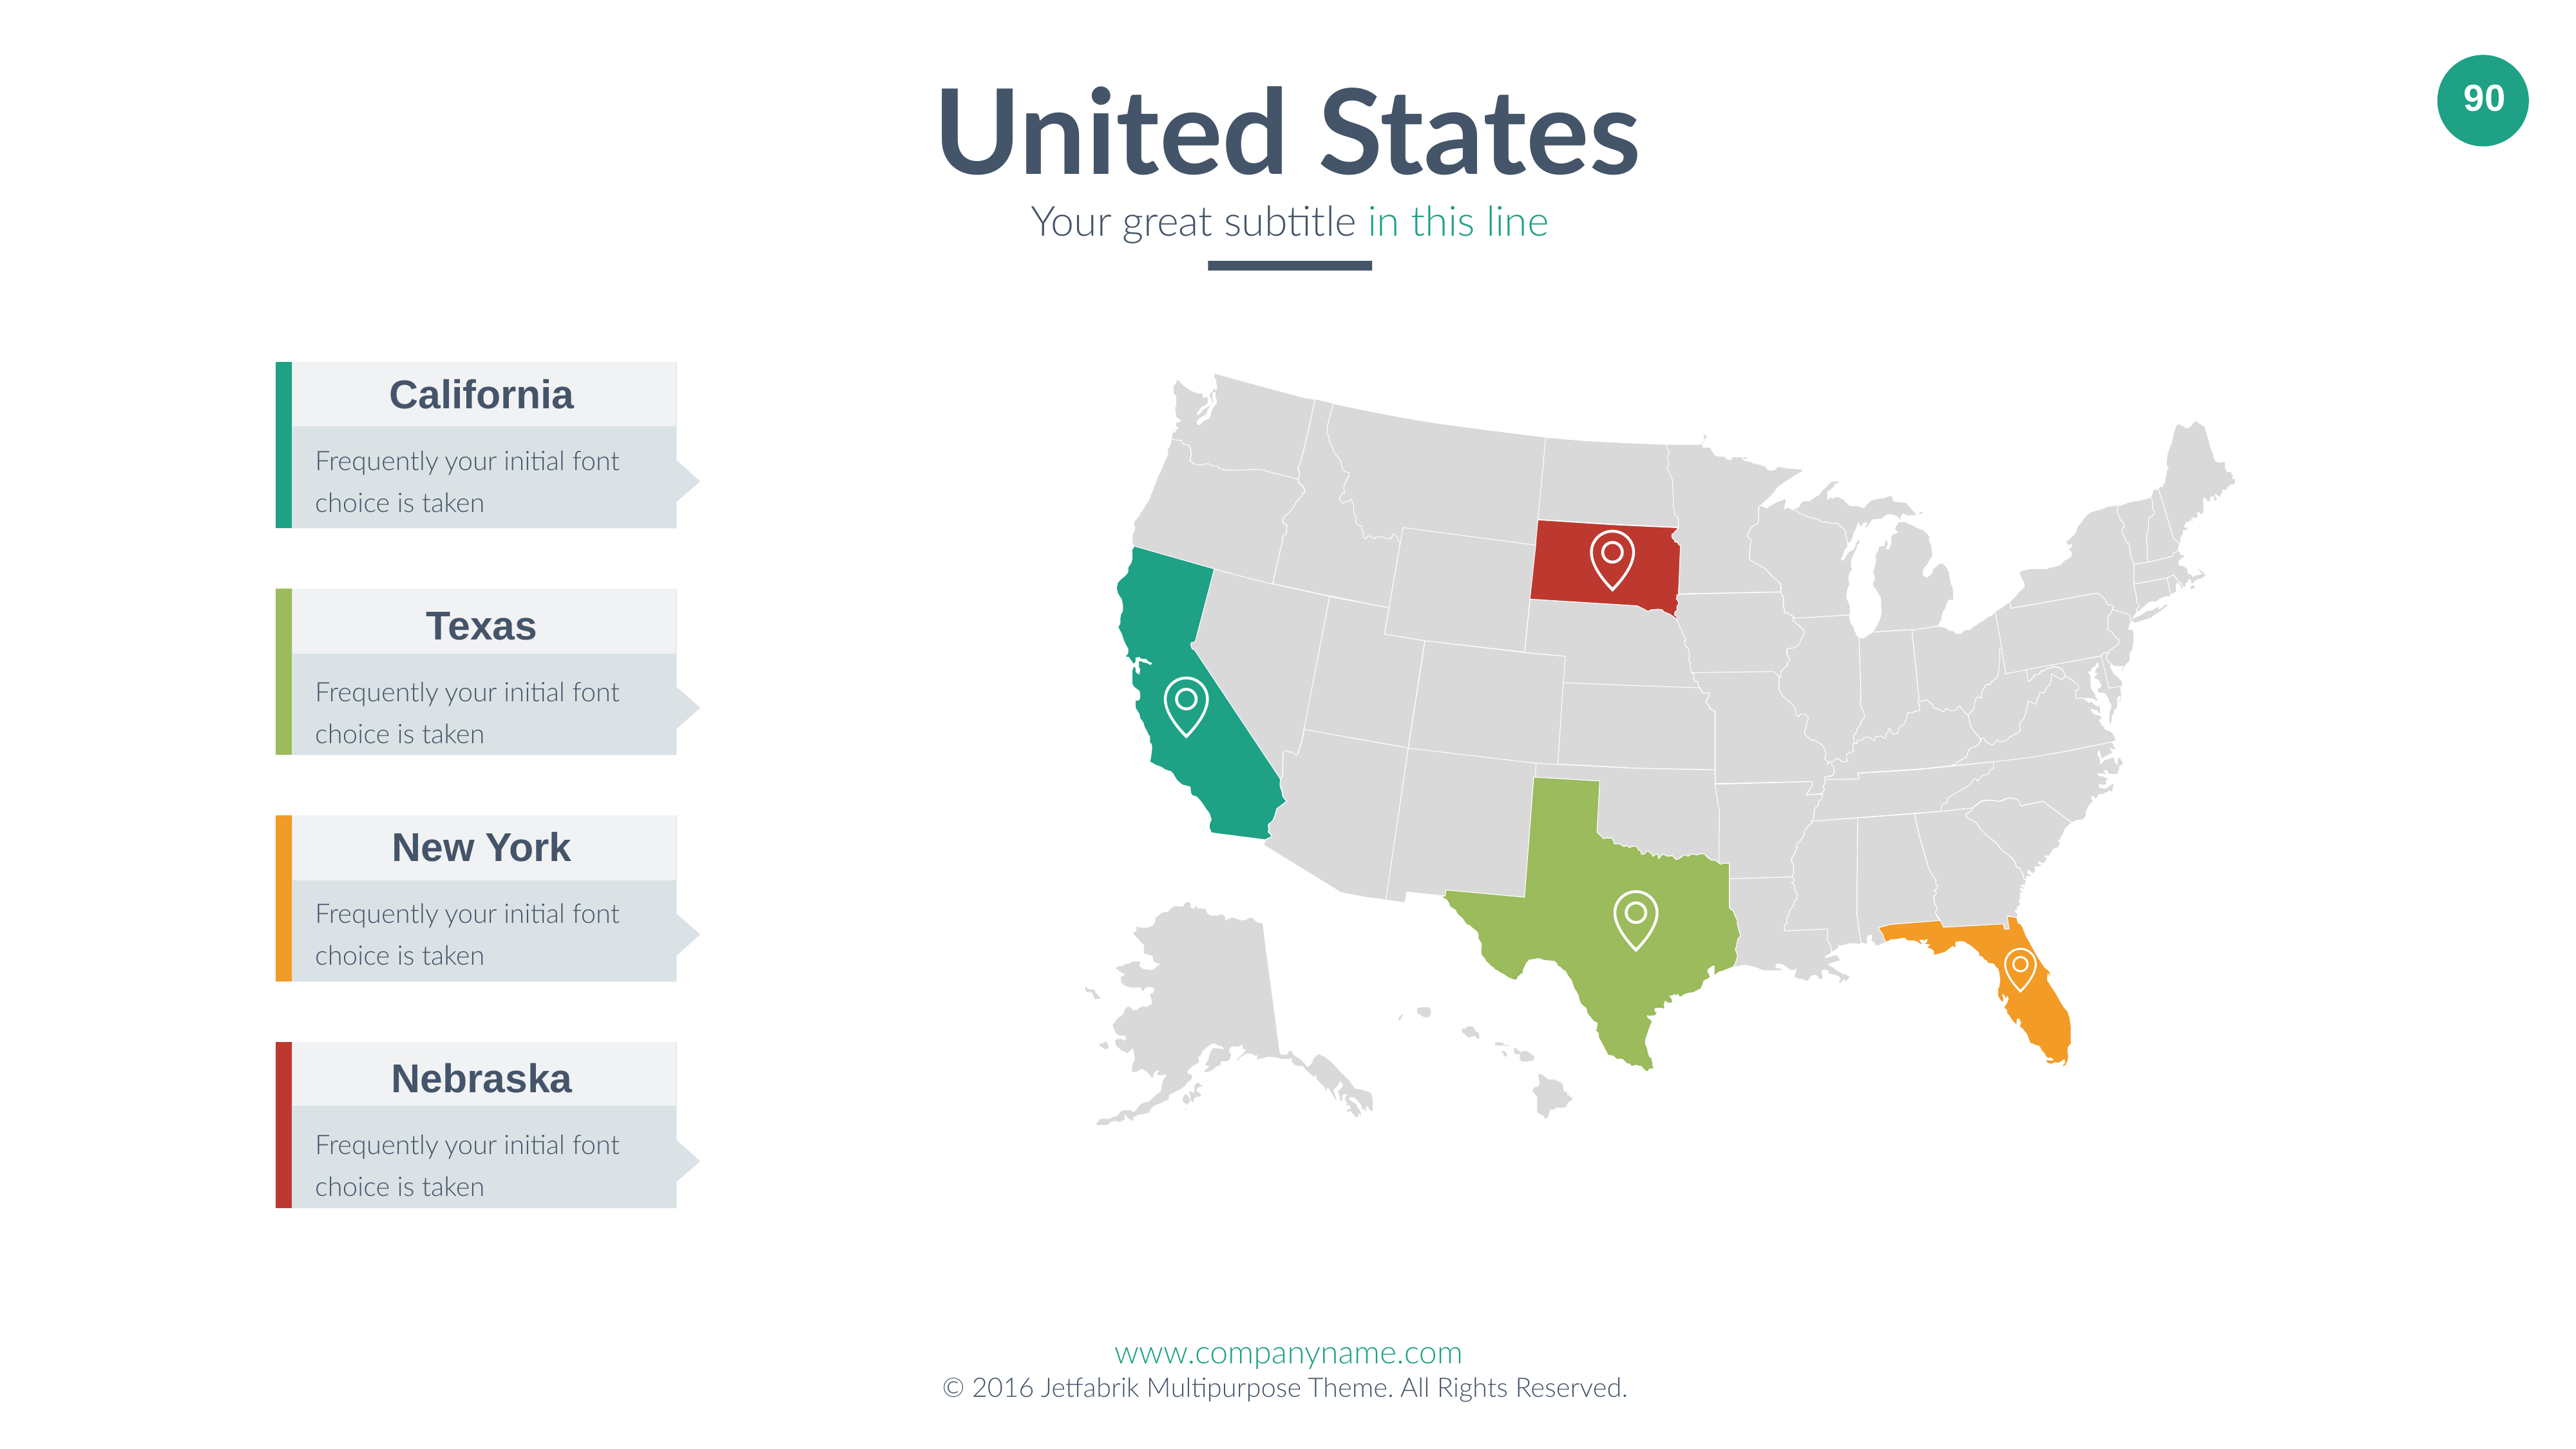

United States
Your great subtitle in this line

California

Frequently your initial font choice is taken

Texas
Frequently your initial font choice is taken

New York
Frequently your initial font choice is taken

Nebraska
Frequently your initial font choice is taken